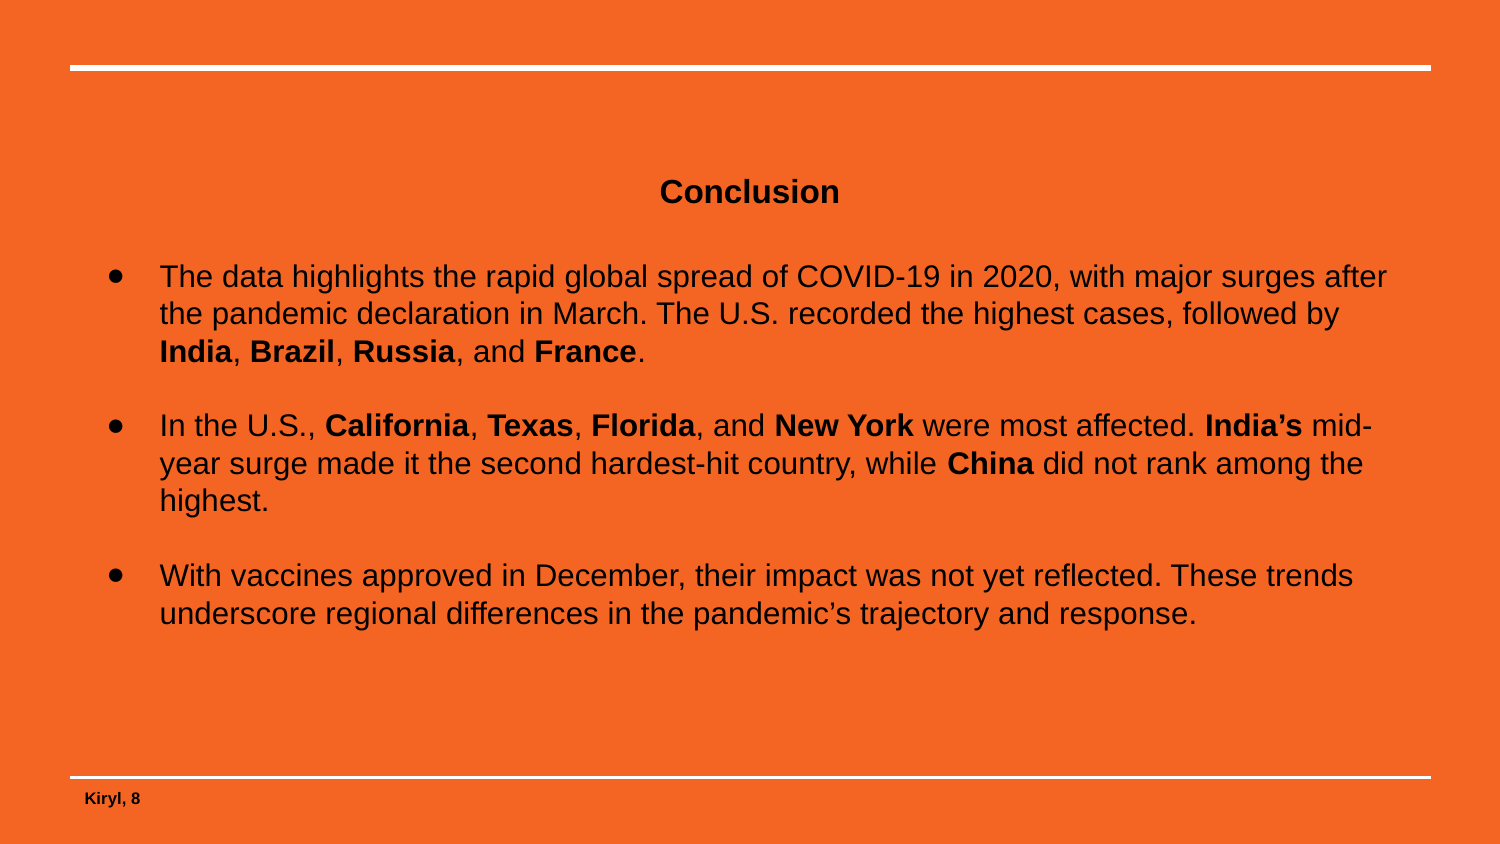

# Conclusion
The data highlights the rapid global spread of COVID-19 in 2020, with major surges after the pandemic declaration in March. The U.S. recorded the highest cases, followed by India, Brazil, Russia, and France.
In the U.S., California, Texas, Florida, and New York were most affected. India’s mid-year surge made it the second hardest-hit country, while China did not rank among the highest.
With vaccines approved in December, their impact was not yet reflected. These trends underscore regional differences in the pandemic’s trajectory and response.

Kiryl, 8